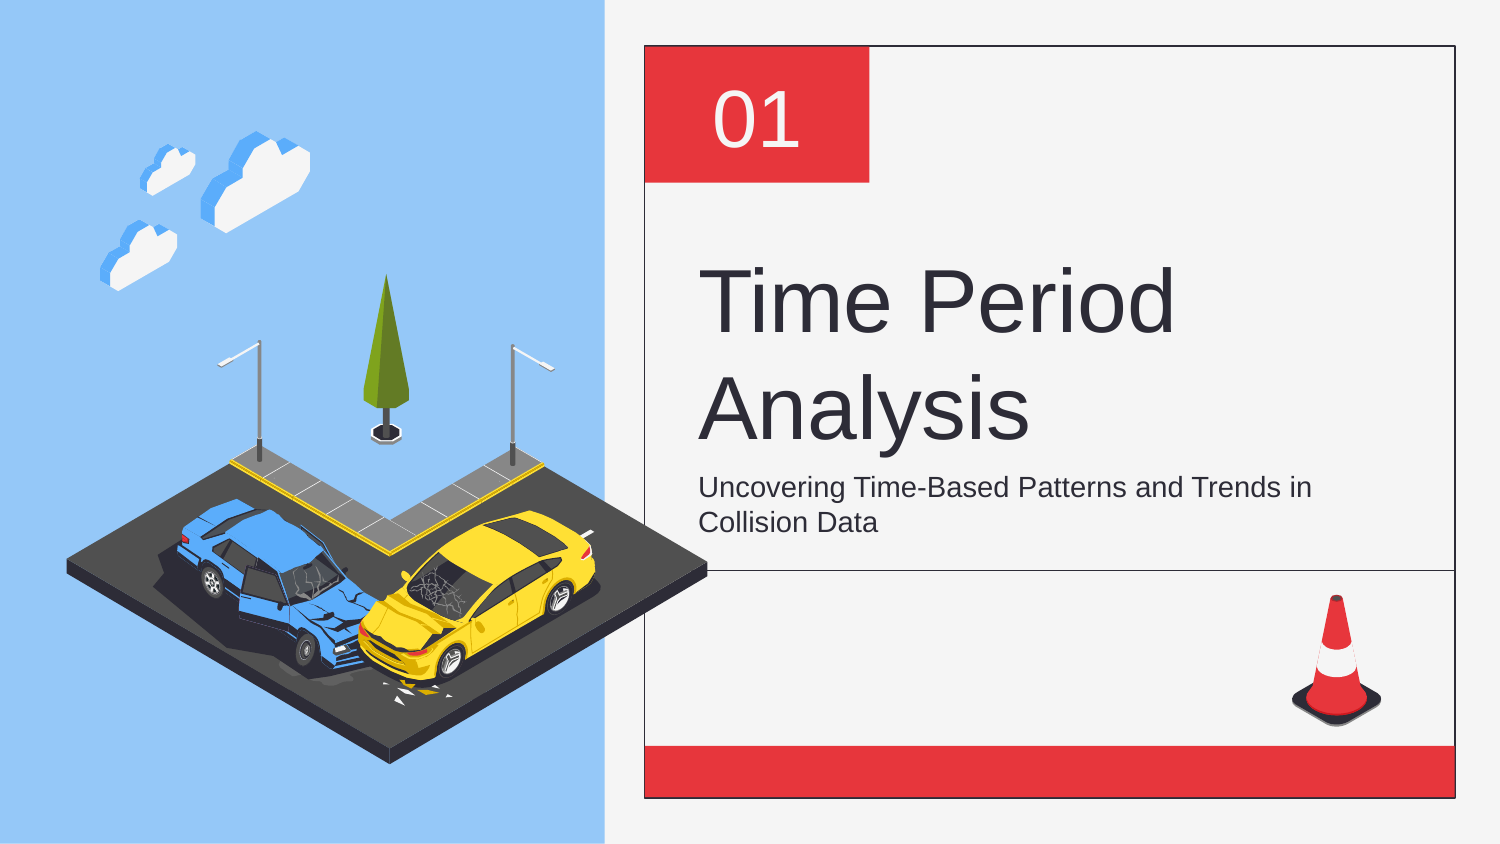

01

# Time Period Analysis
Uncovering Time-Based Patterns and Trends in Collision Data